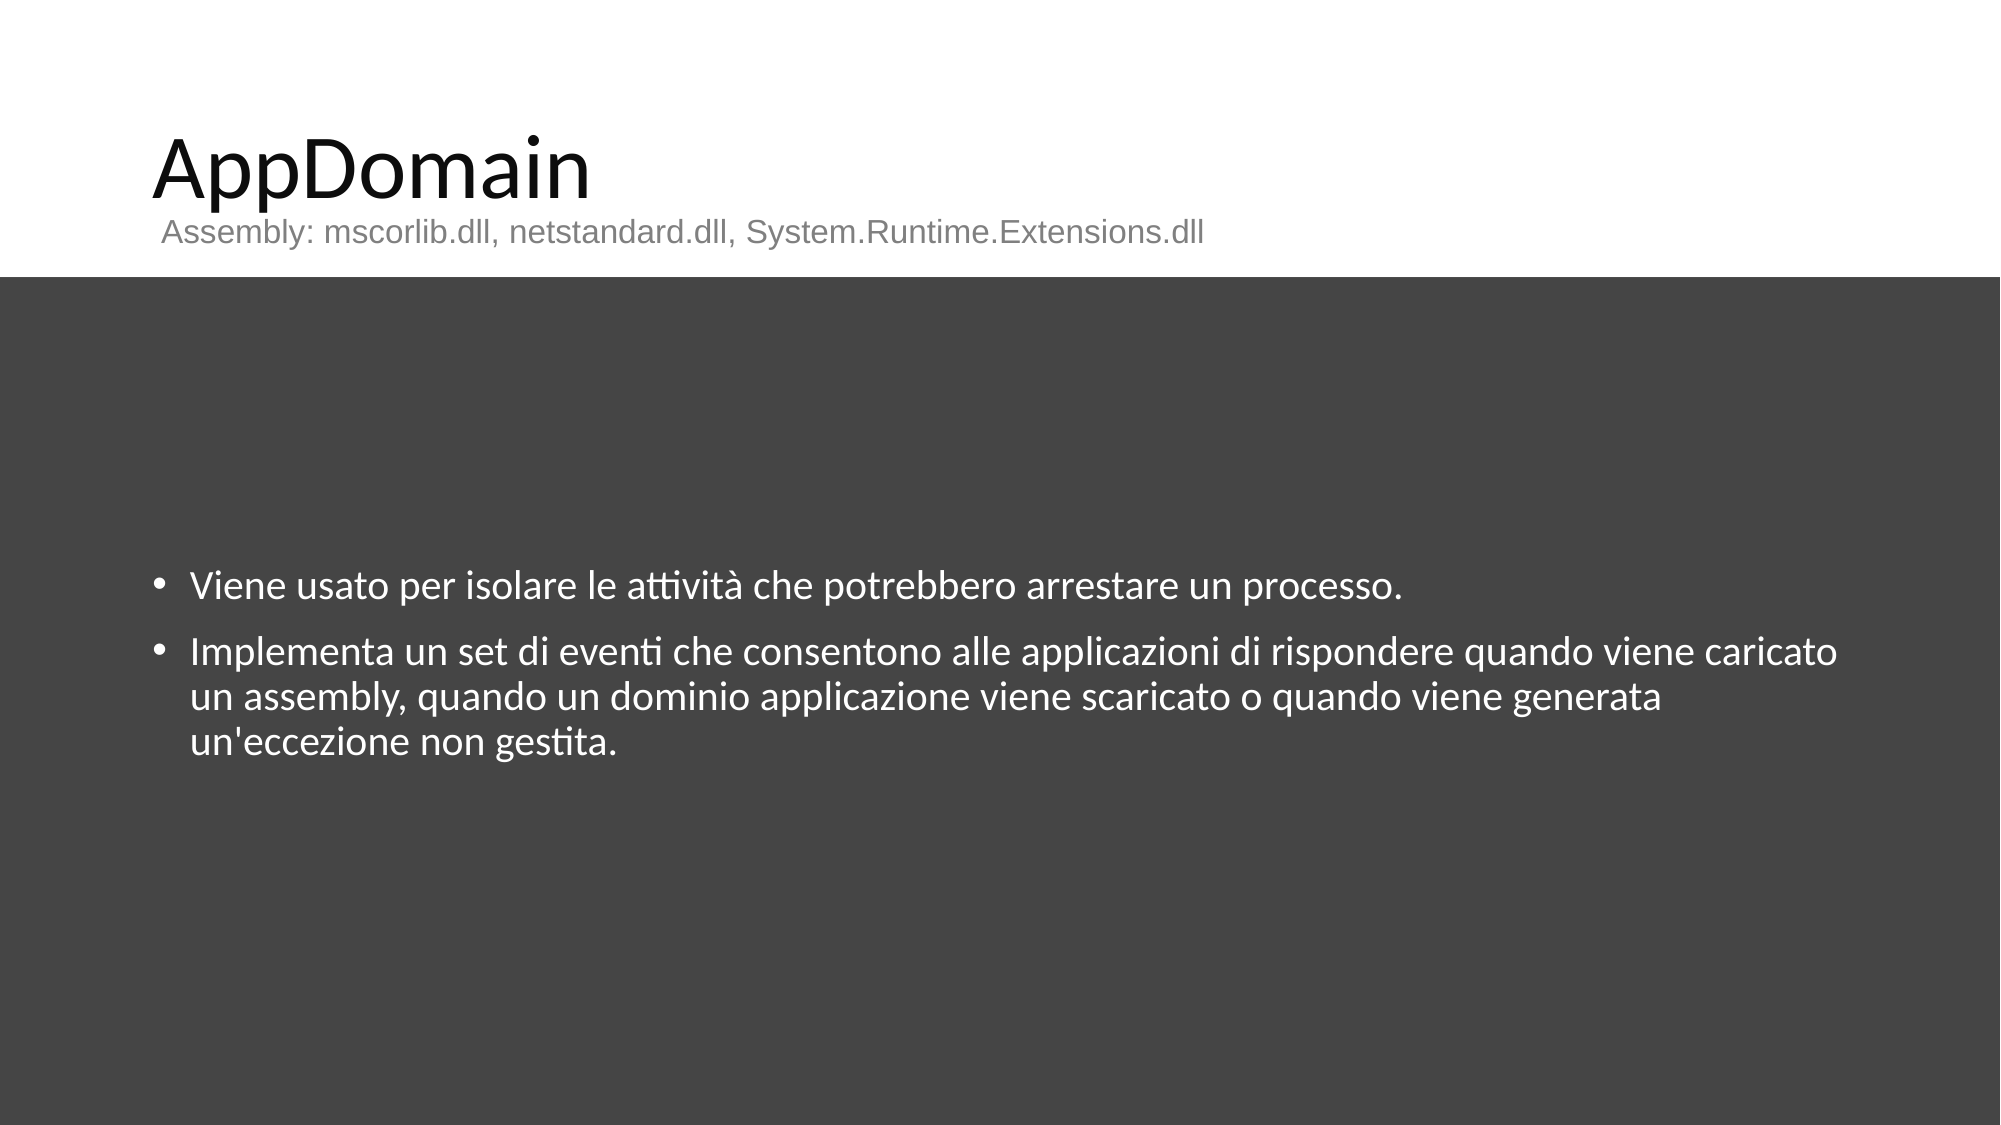

# AppDomain
Assembly: mscorlib.dll, netstandard.dll, System.Runtime.Extensions.dll

Viene usato per isolare le attività che potrebbero arrestare un processo.
Implementa un set di eventi che consentono alle applicazioni di rispondere quando viene caricato un assembly, quando un dominio applicazione viene scaricato o quando viene generata un'eccezione non gestita.